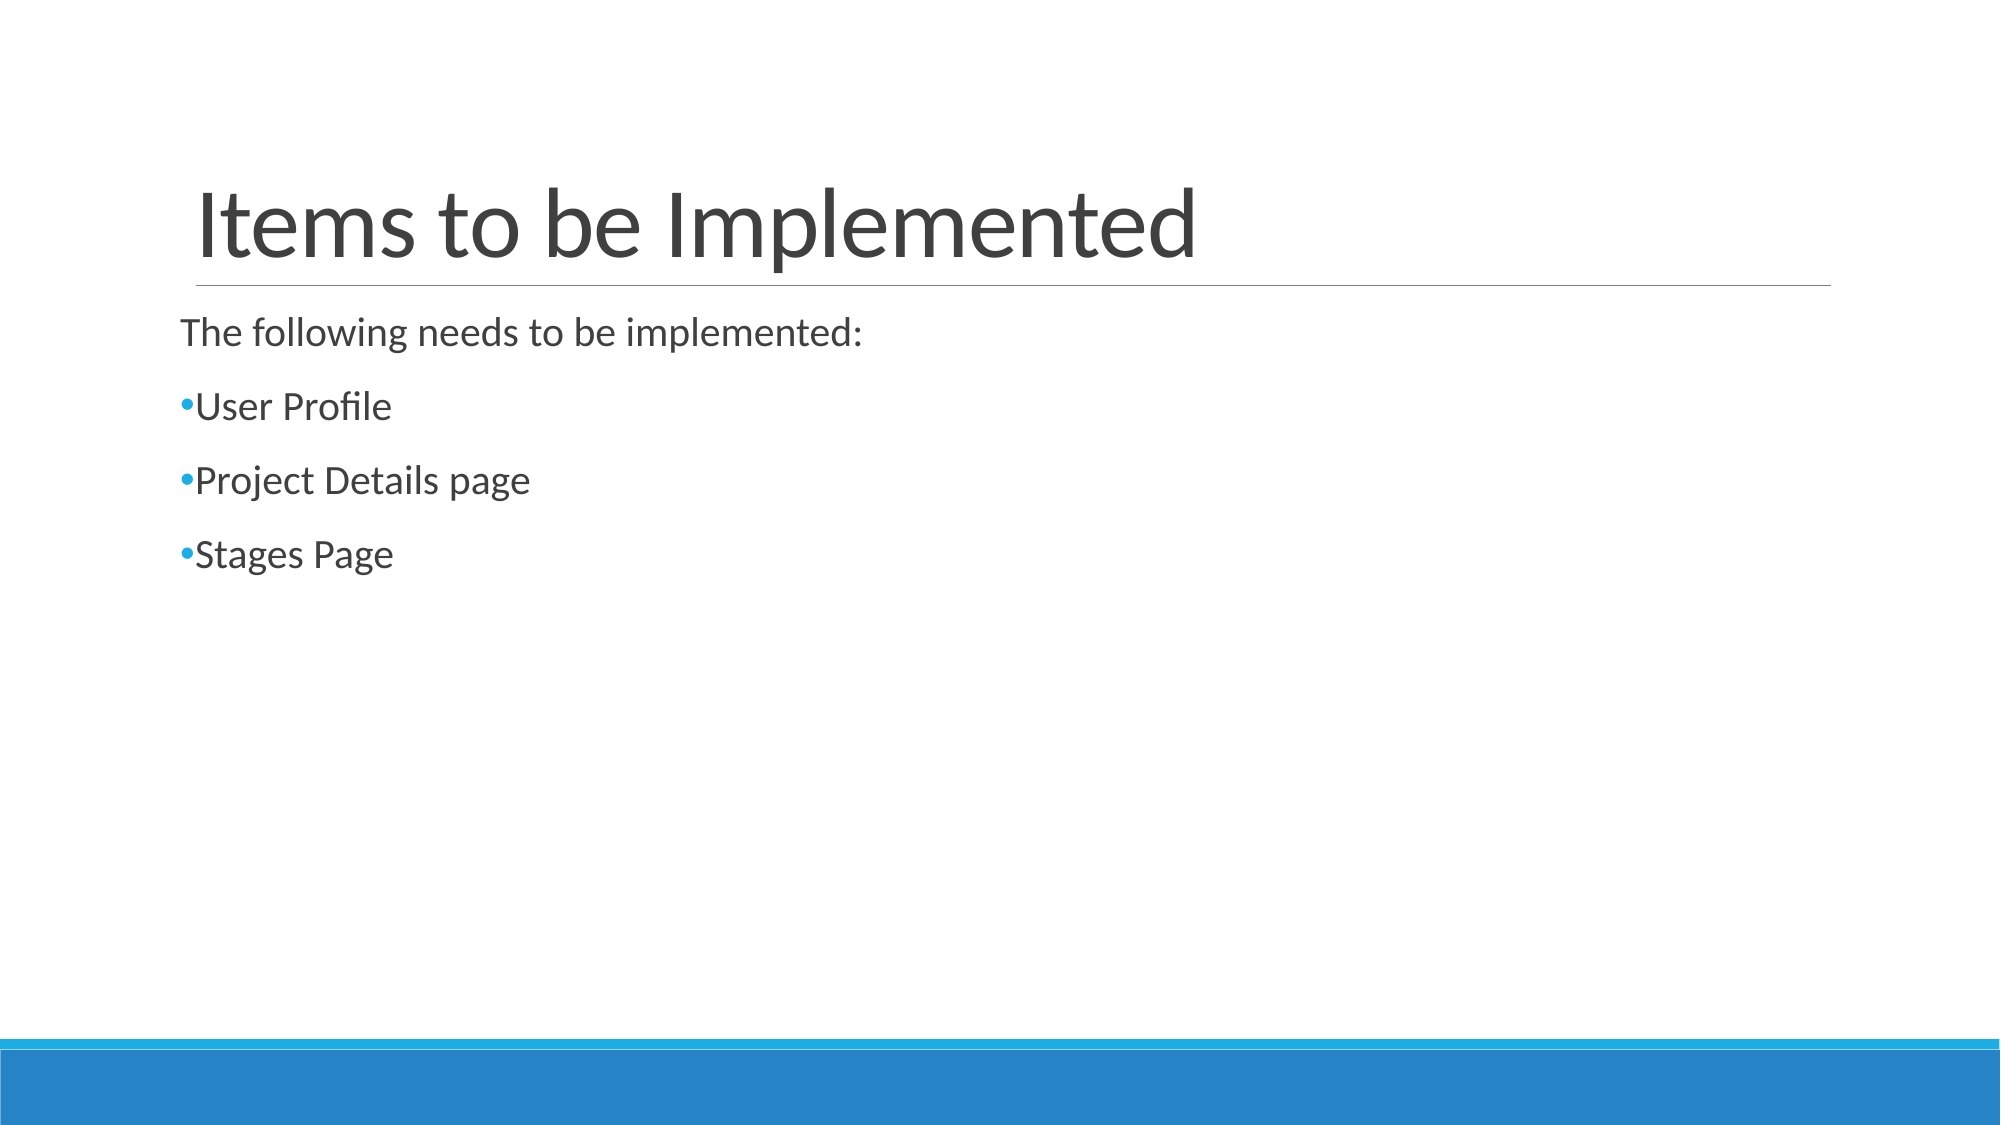

# Items to be Implemented
The following needs to be implemented:
User Profile
Project Details page
Stages Page